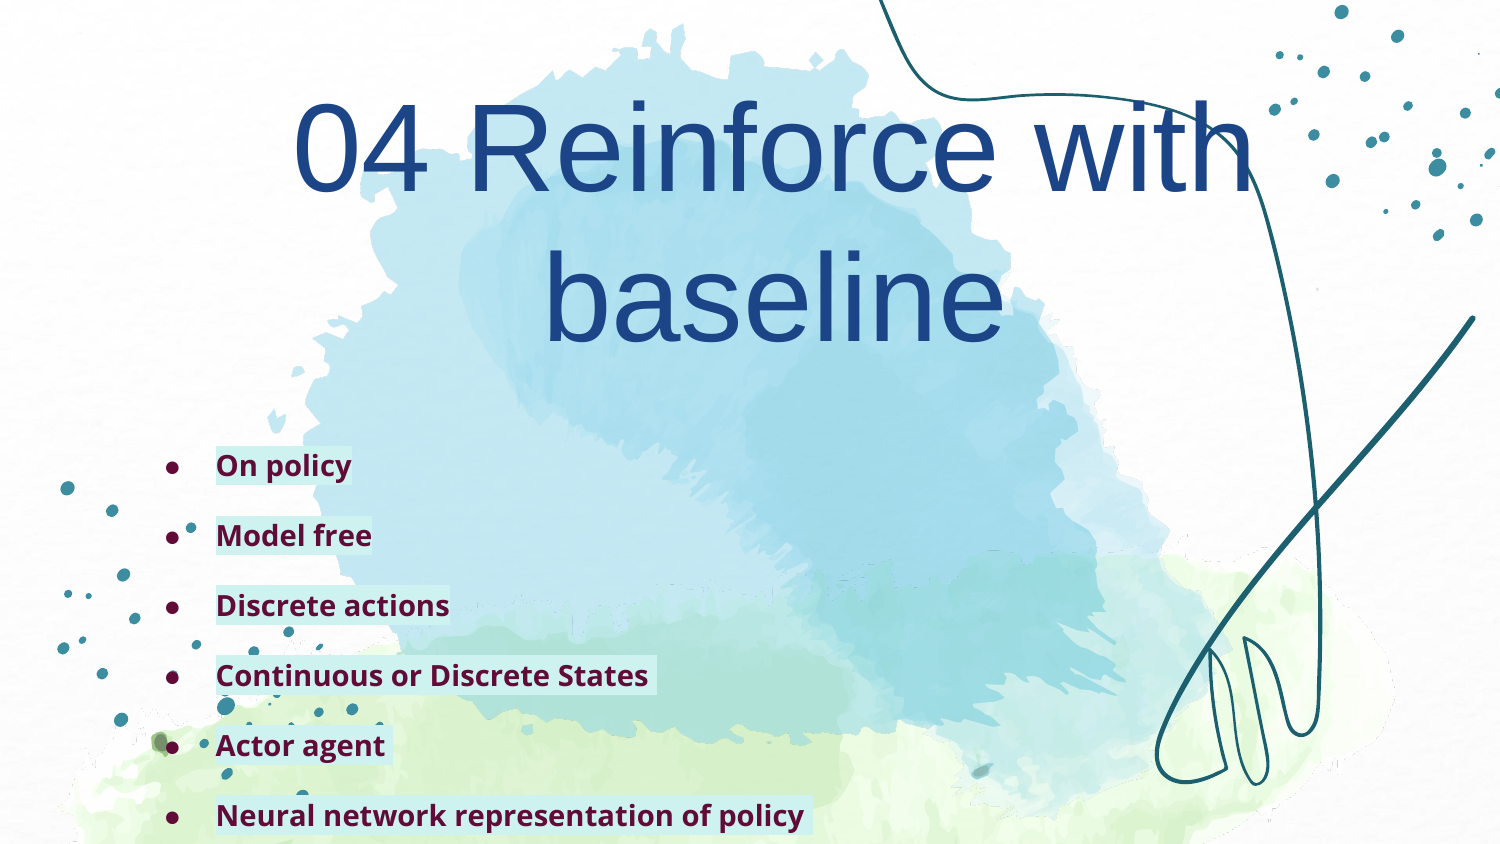

04 Reinforce with baseline
On policy
Model free
Discrete actions
Continuous or Discrete States
Actor agent
Neural network representation of policy